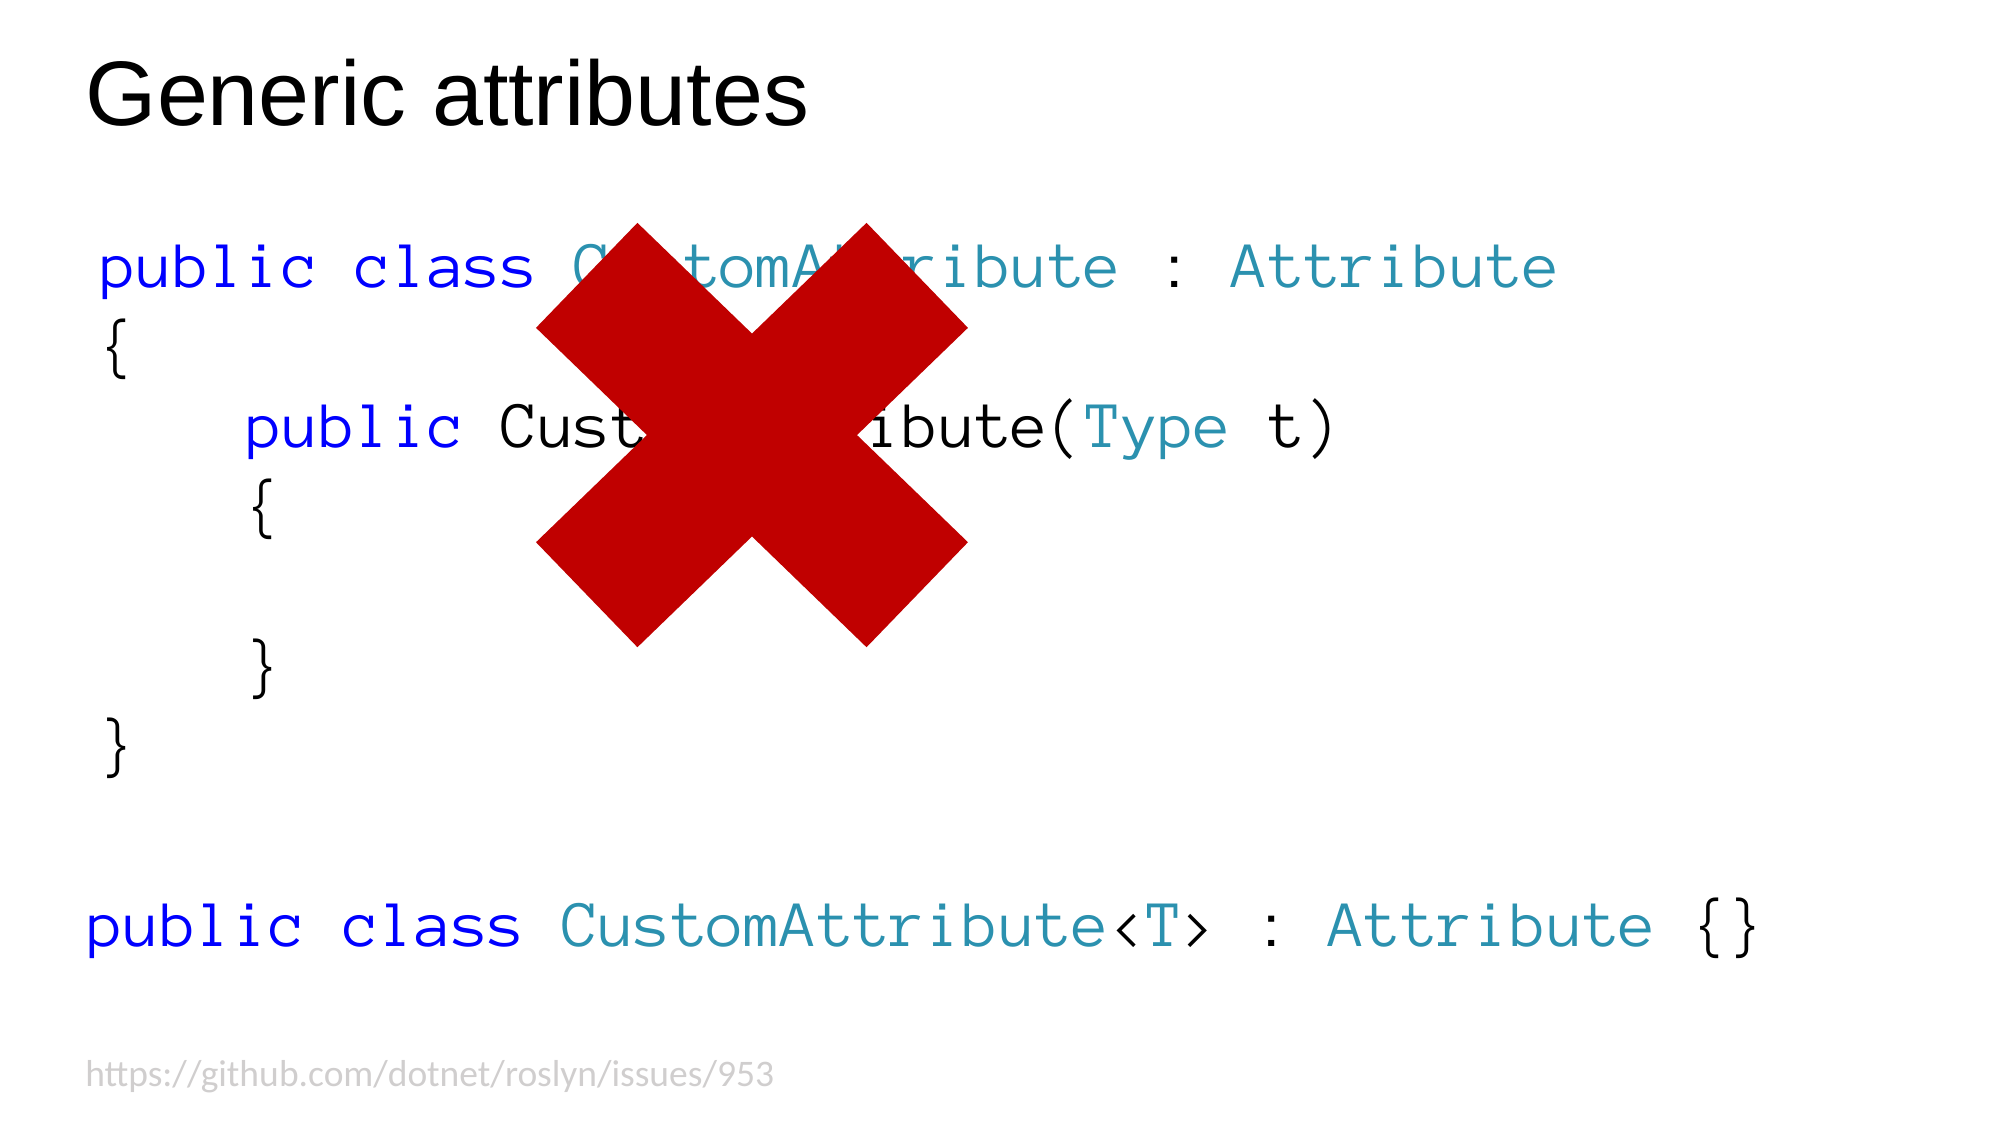

Generic attributes

public class CustomAttribute : Attribute
{
    public CustomAttribute(Type t)
    {

    }
}
public class CustomAttribute<T> : Attribute {}

https://github.com/dotnet/roslyn/issues/953